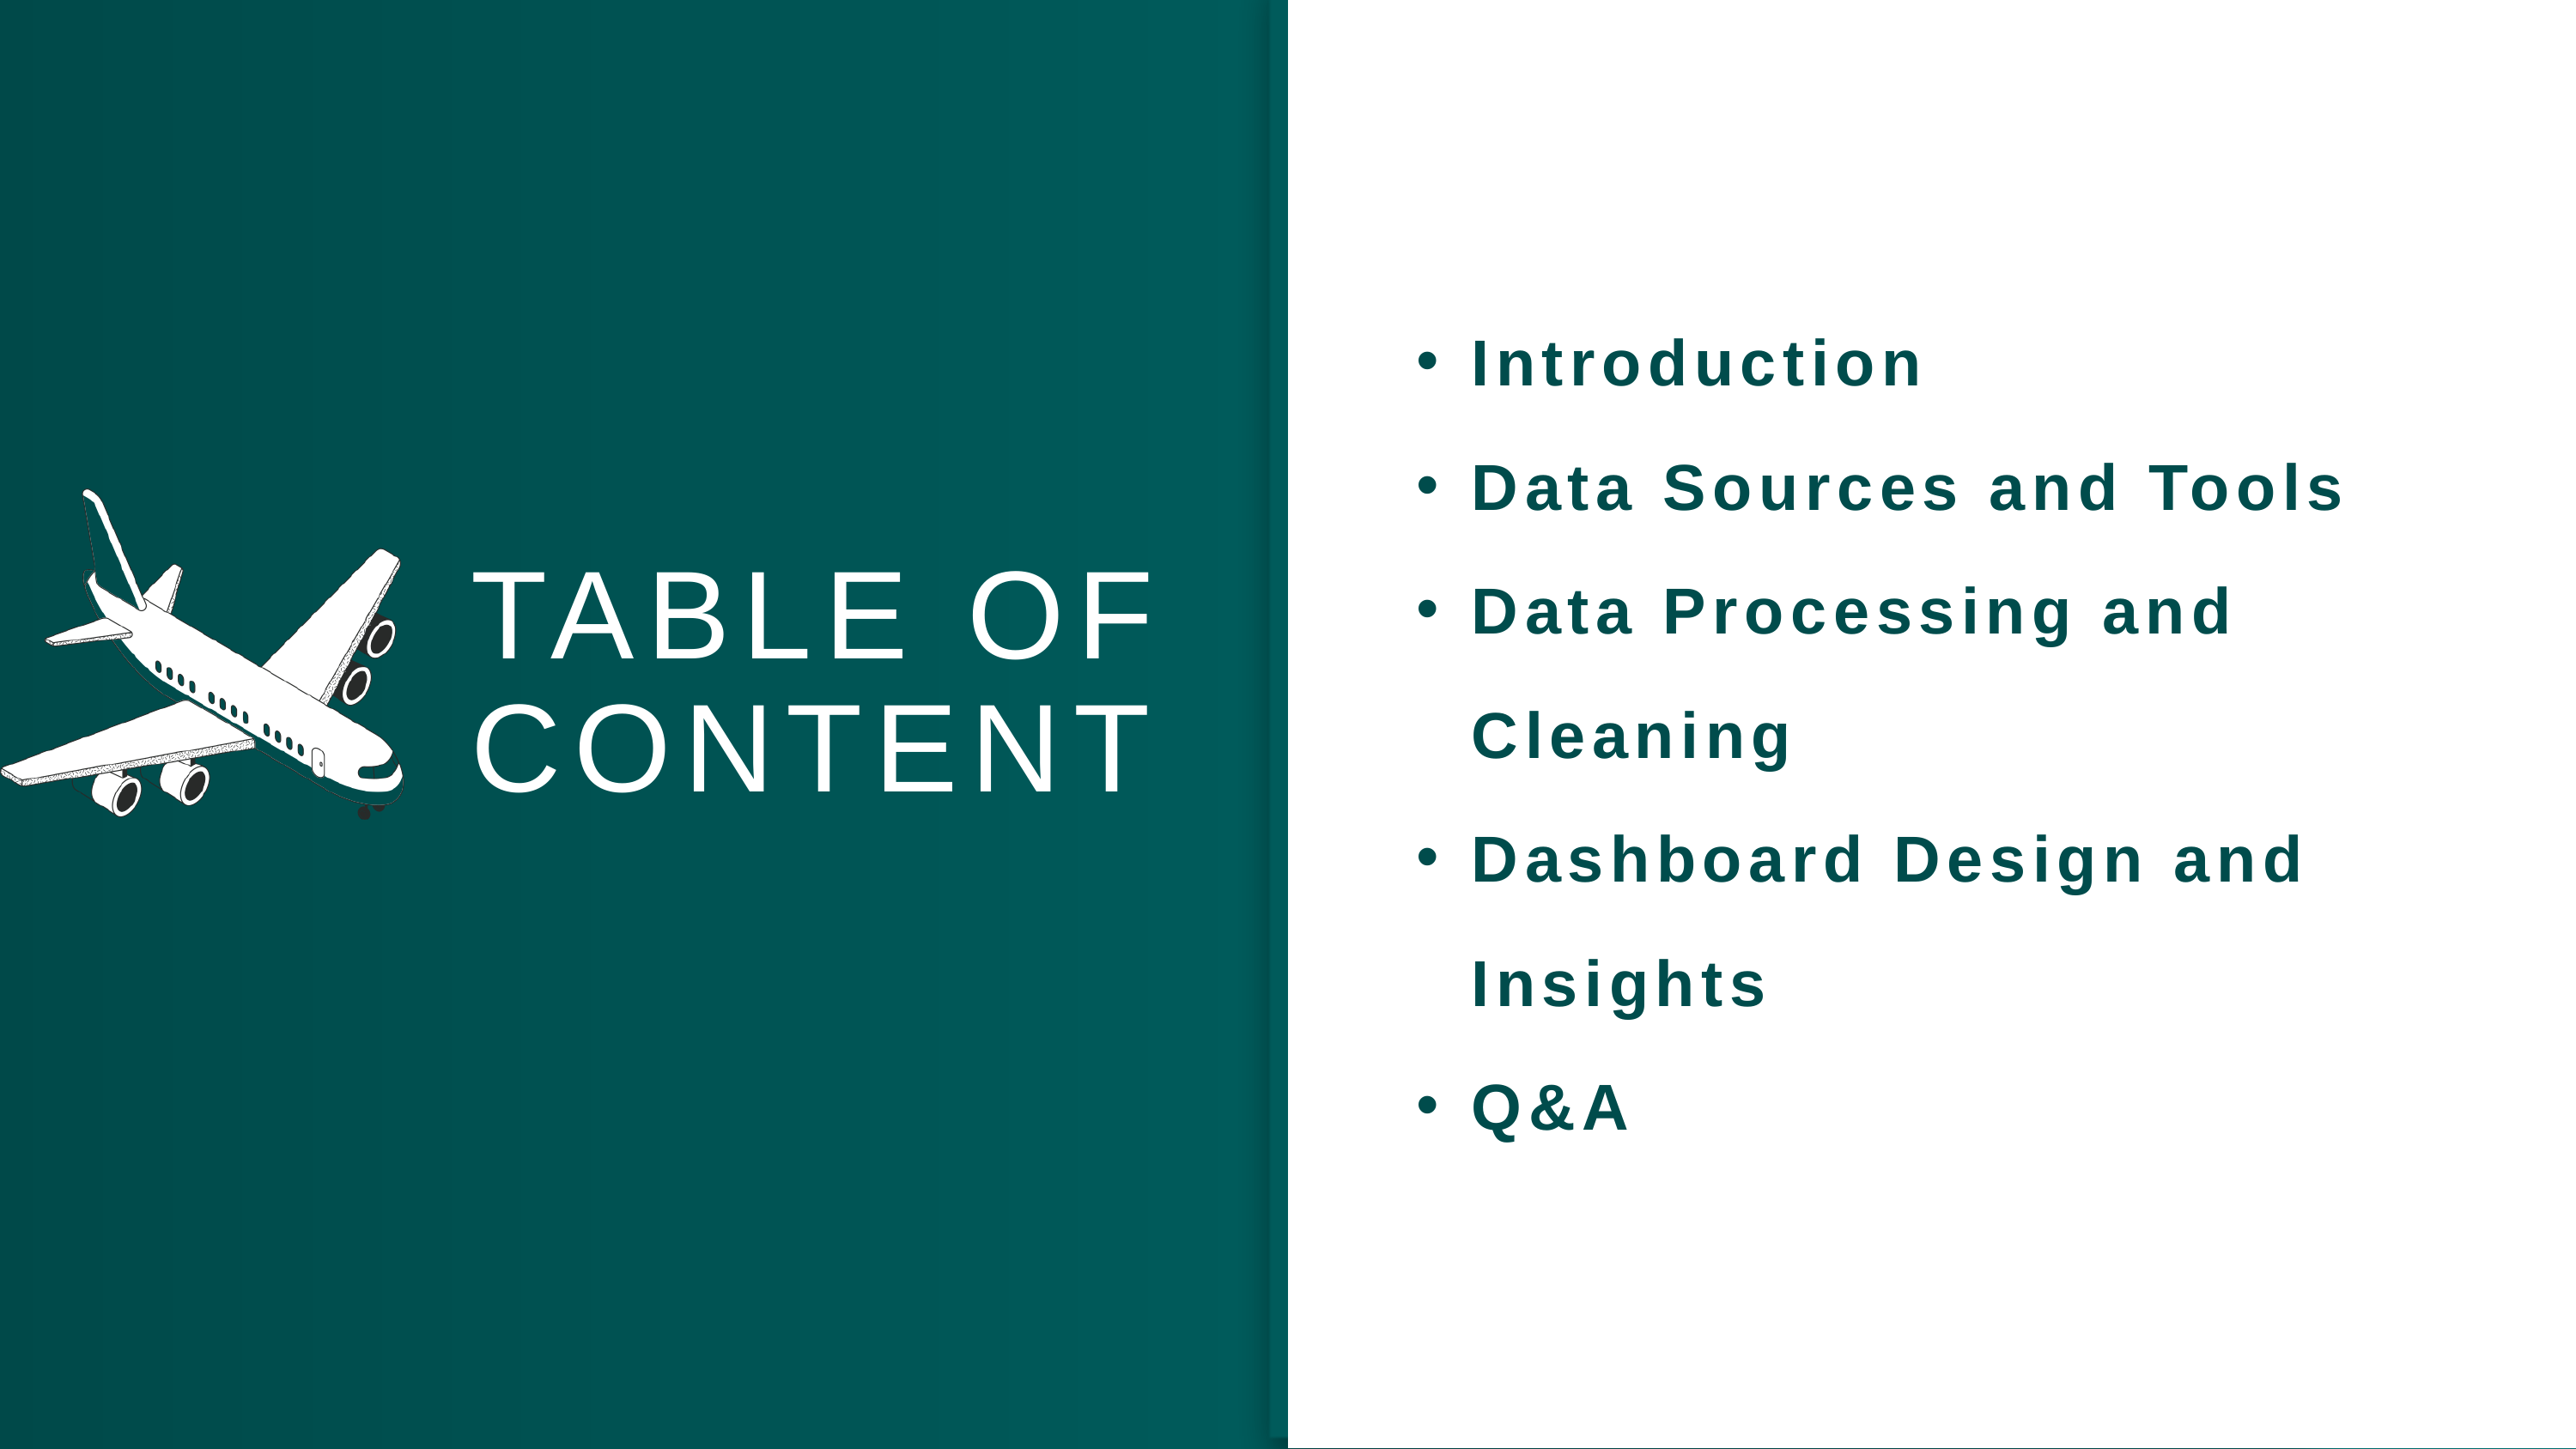

Introduction
Data Sources and Tools
Data Processing and Cleaning
Dashboard Design and Insights
Q&A

TABLE OF CONTENT